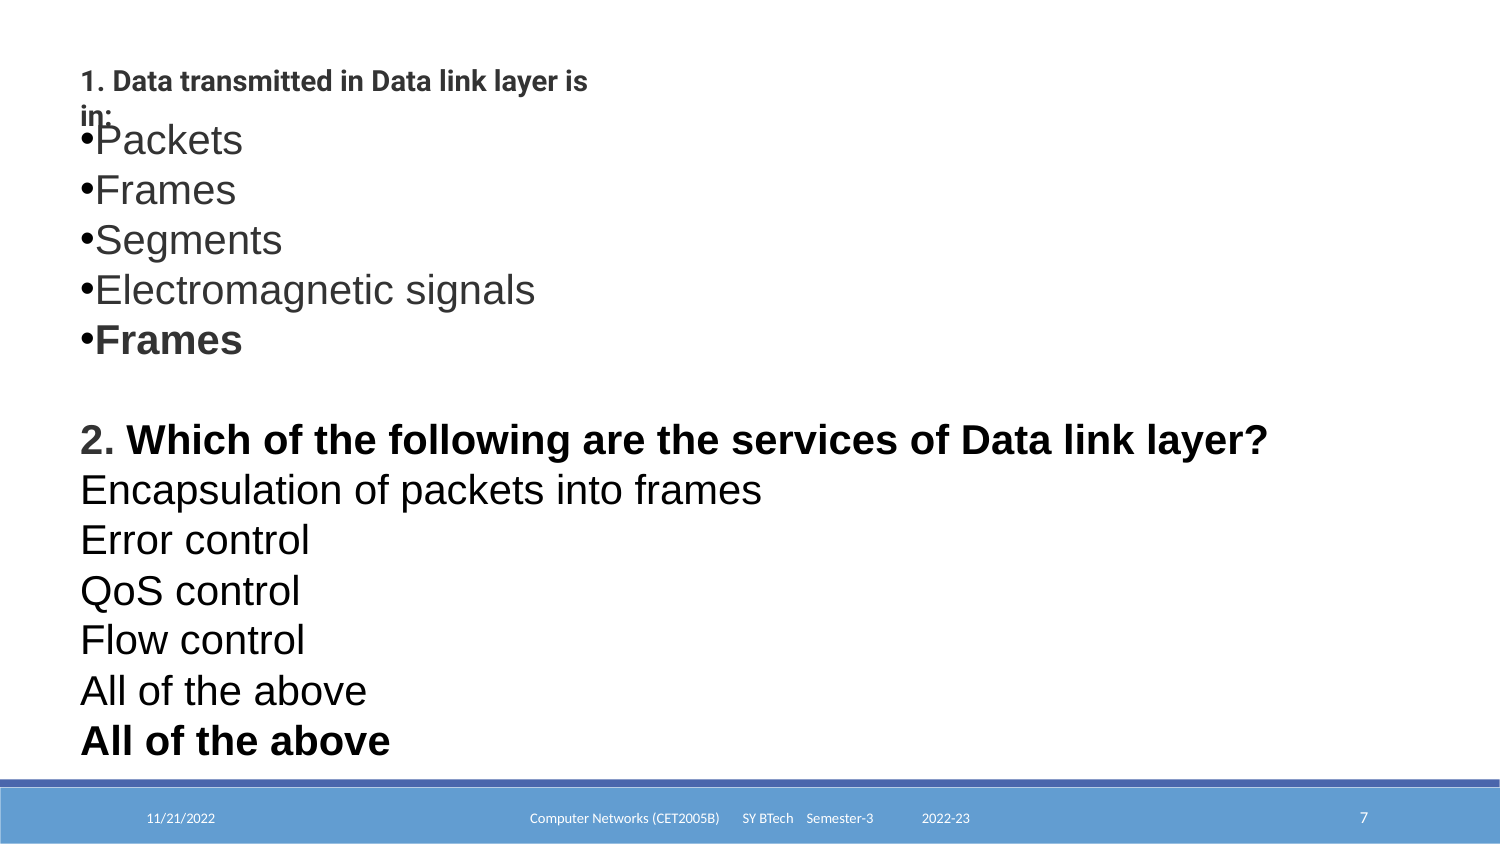

1. Data transmitted in Data link layer is in:
Packets
Frames
Segments
Electromagnetic signals
Frames

2. Which of the following are the services of Data link layer?
Encapsulation of packets into frames
Error control
QoS control
Flow control
All of the above
All of the above

11/21/2022
Computer Networks (CET2005B)       SY BTech    Semester-3               2022-23
7